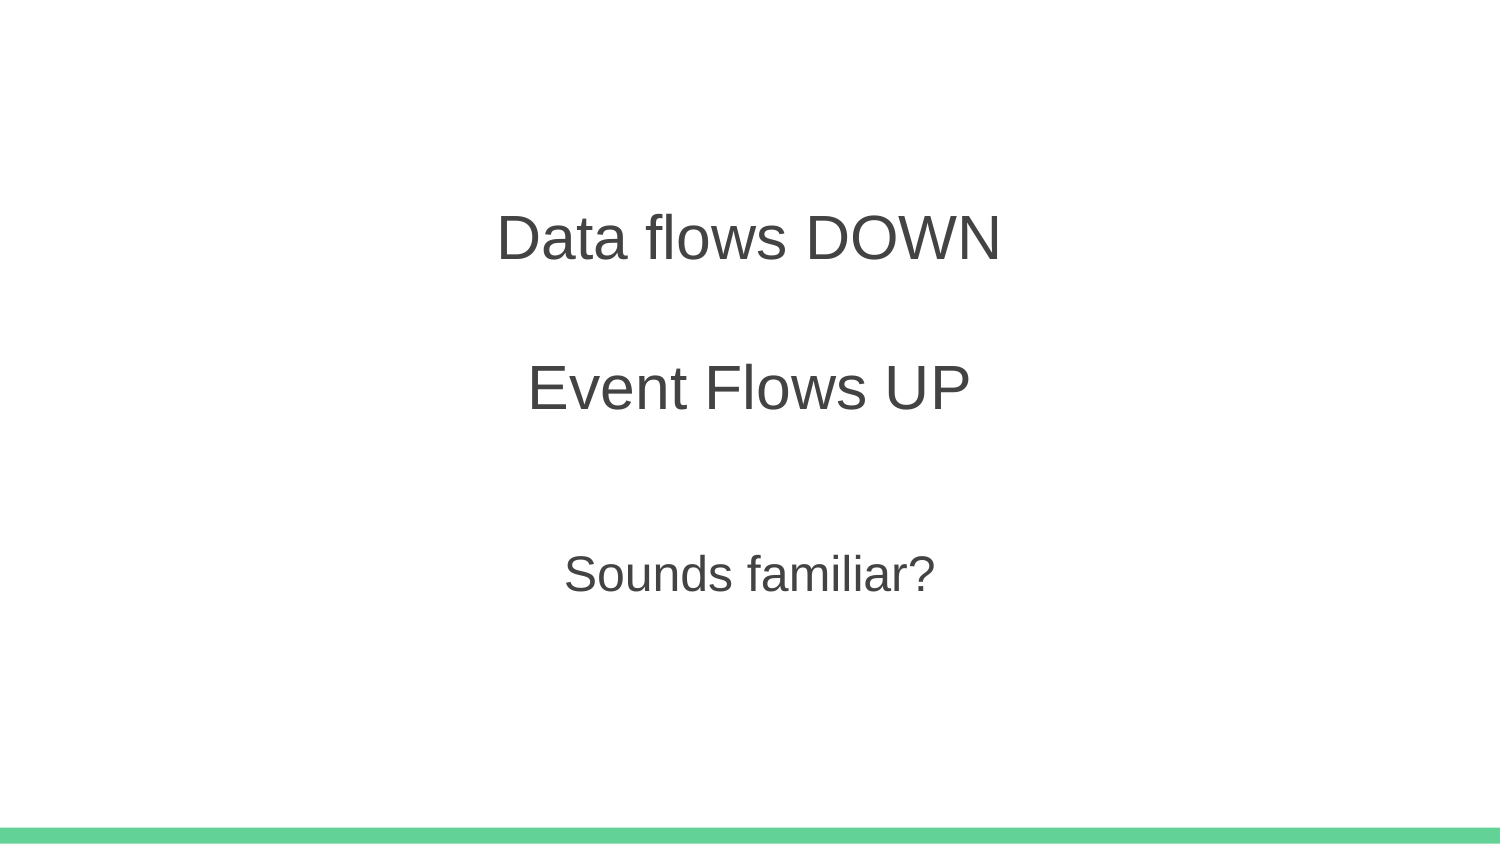

Data flows DOWN

Event Flows UP

Sounds familiar?